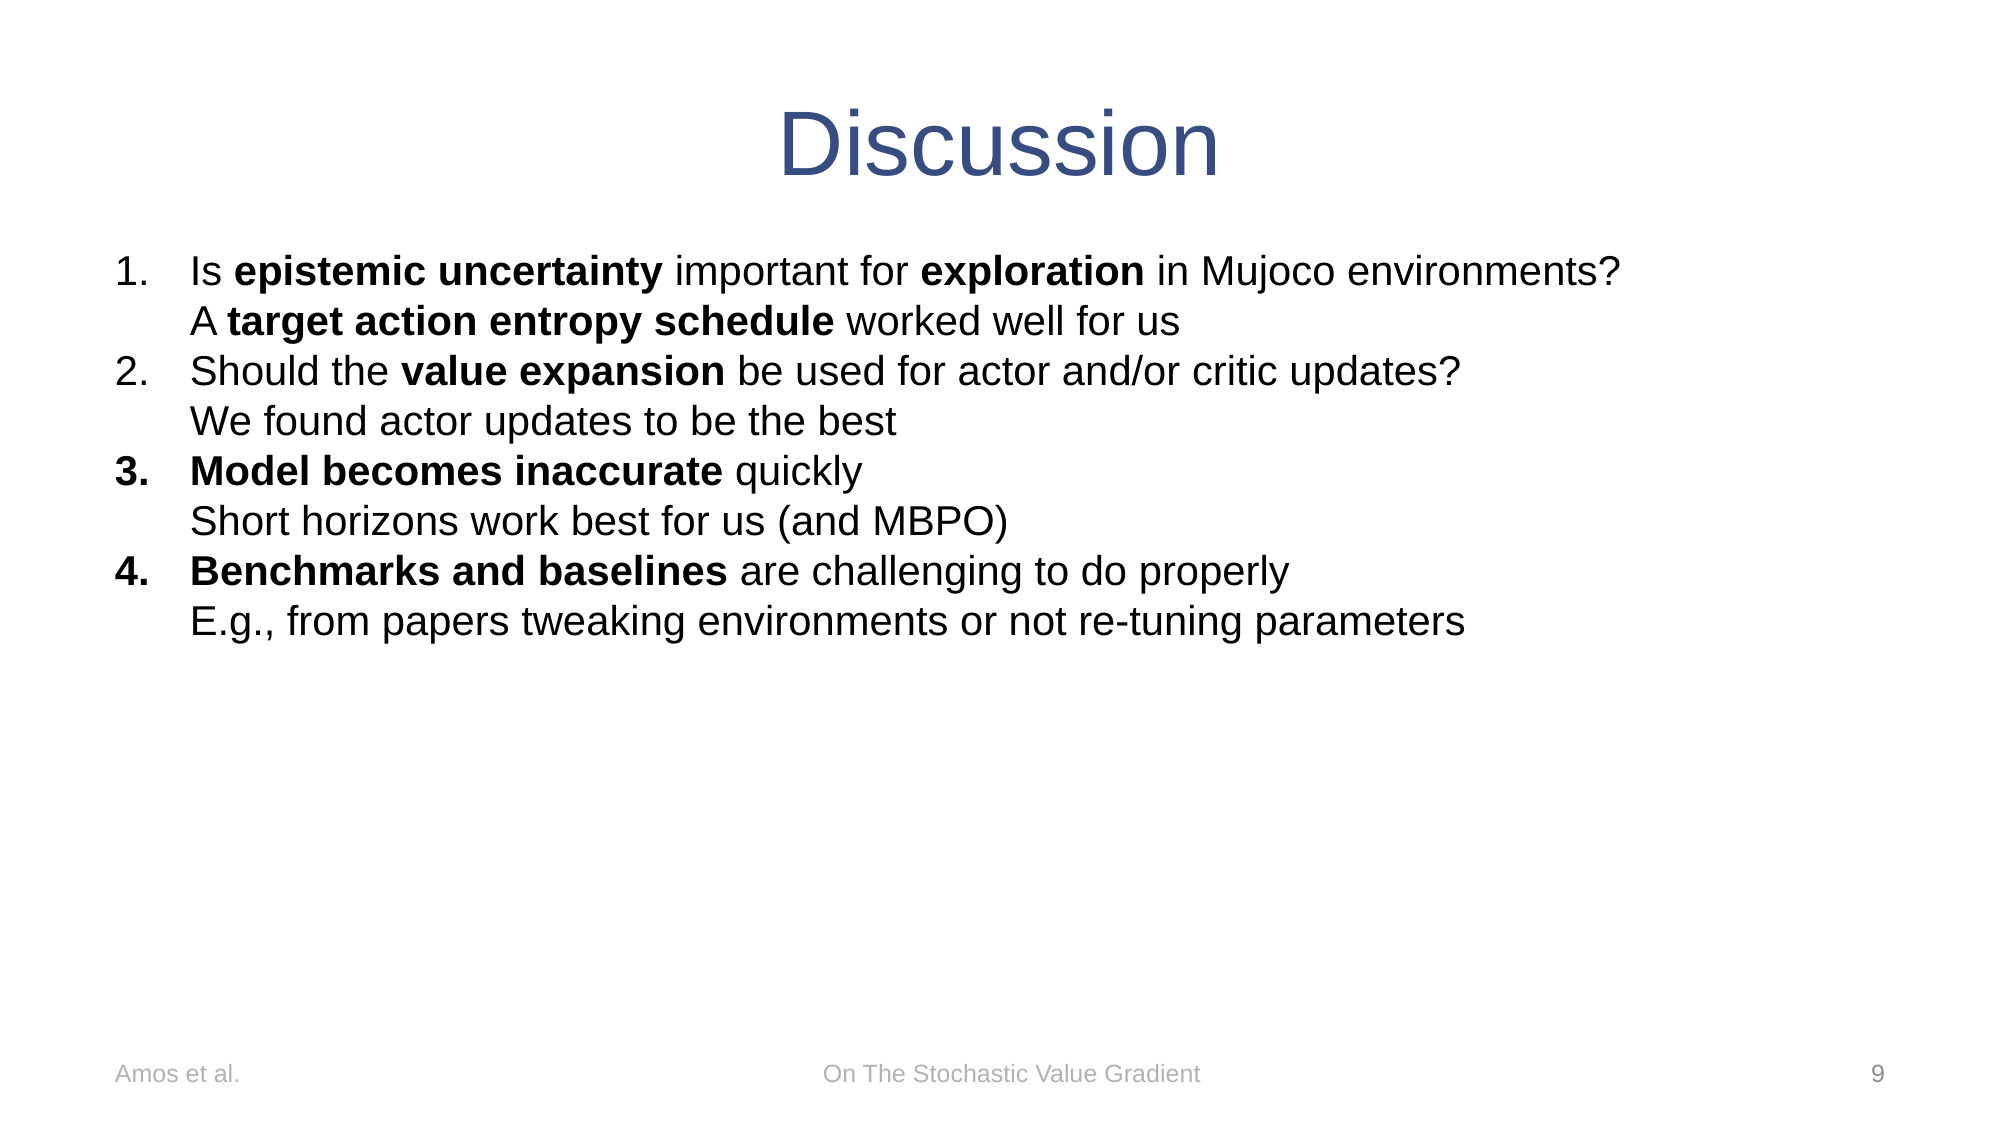

# Discussion
Is epistemic uncertainty important for exploration in Mujoco environments?
A target action entropy schedule worked well for us
Should the value expansion be used for actor and/or critic updates?
We found actor updates to be the best
Model becomes inaccurate quickly
Short horizons work best for us (and MBPO)
Benchmarks and baselines are challenging to do properly
E.g., from papers tweaking environments or not re-tuning parameters
On The Stochastic Value Gradient
Amos et al.
9